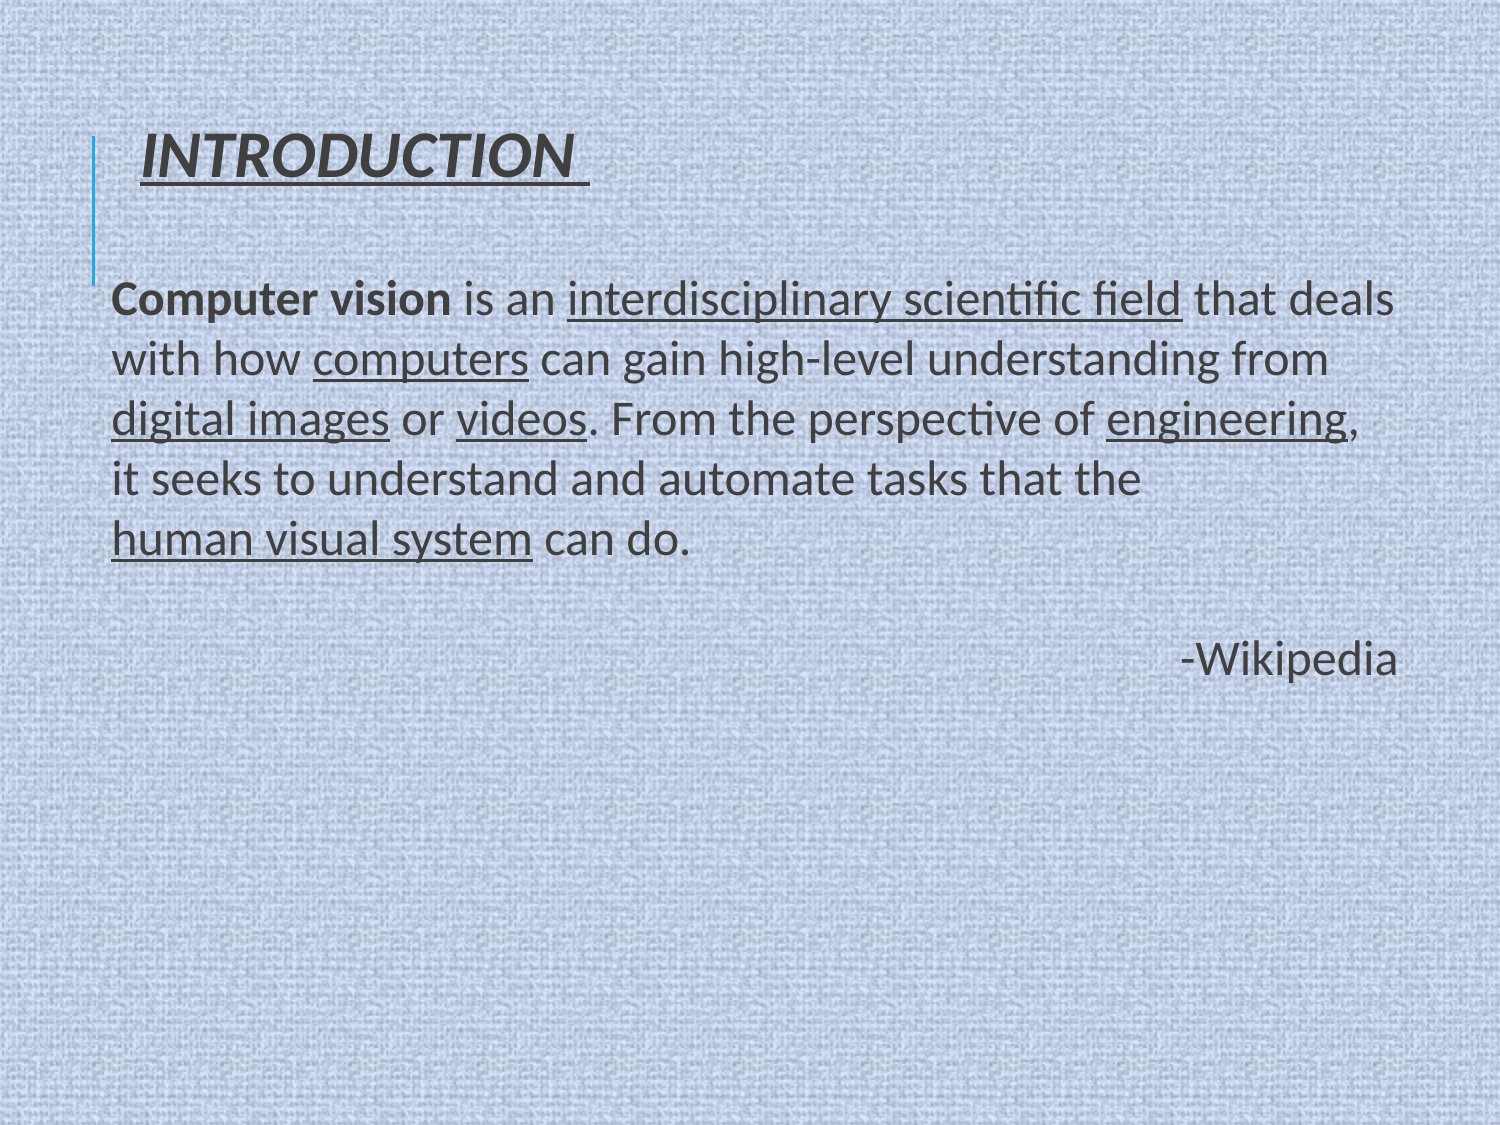

INTRODUCTION
Computer vision is an interdisciplinary scientific field that deals with how computers can gain high-level understanding from digital images or videos. From the perspective of engineering, it seeks to understand and automate tasks that the human visual system can do.

-Wikipedia